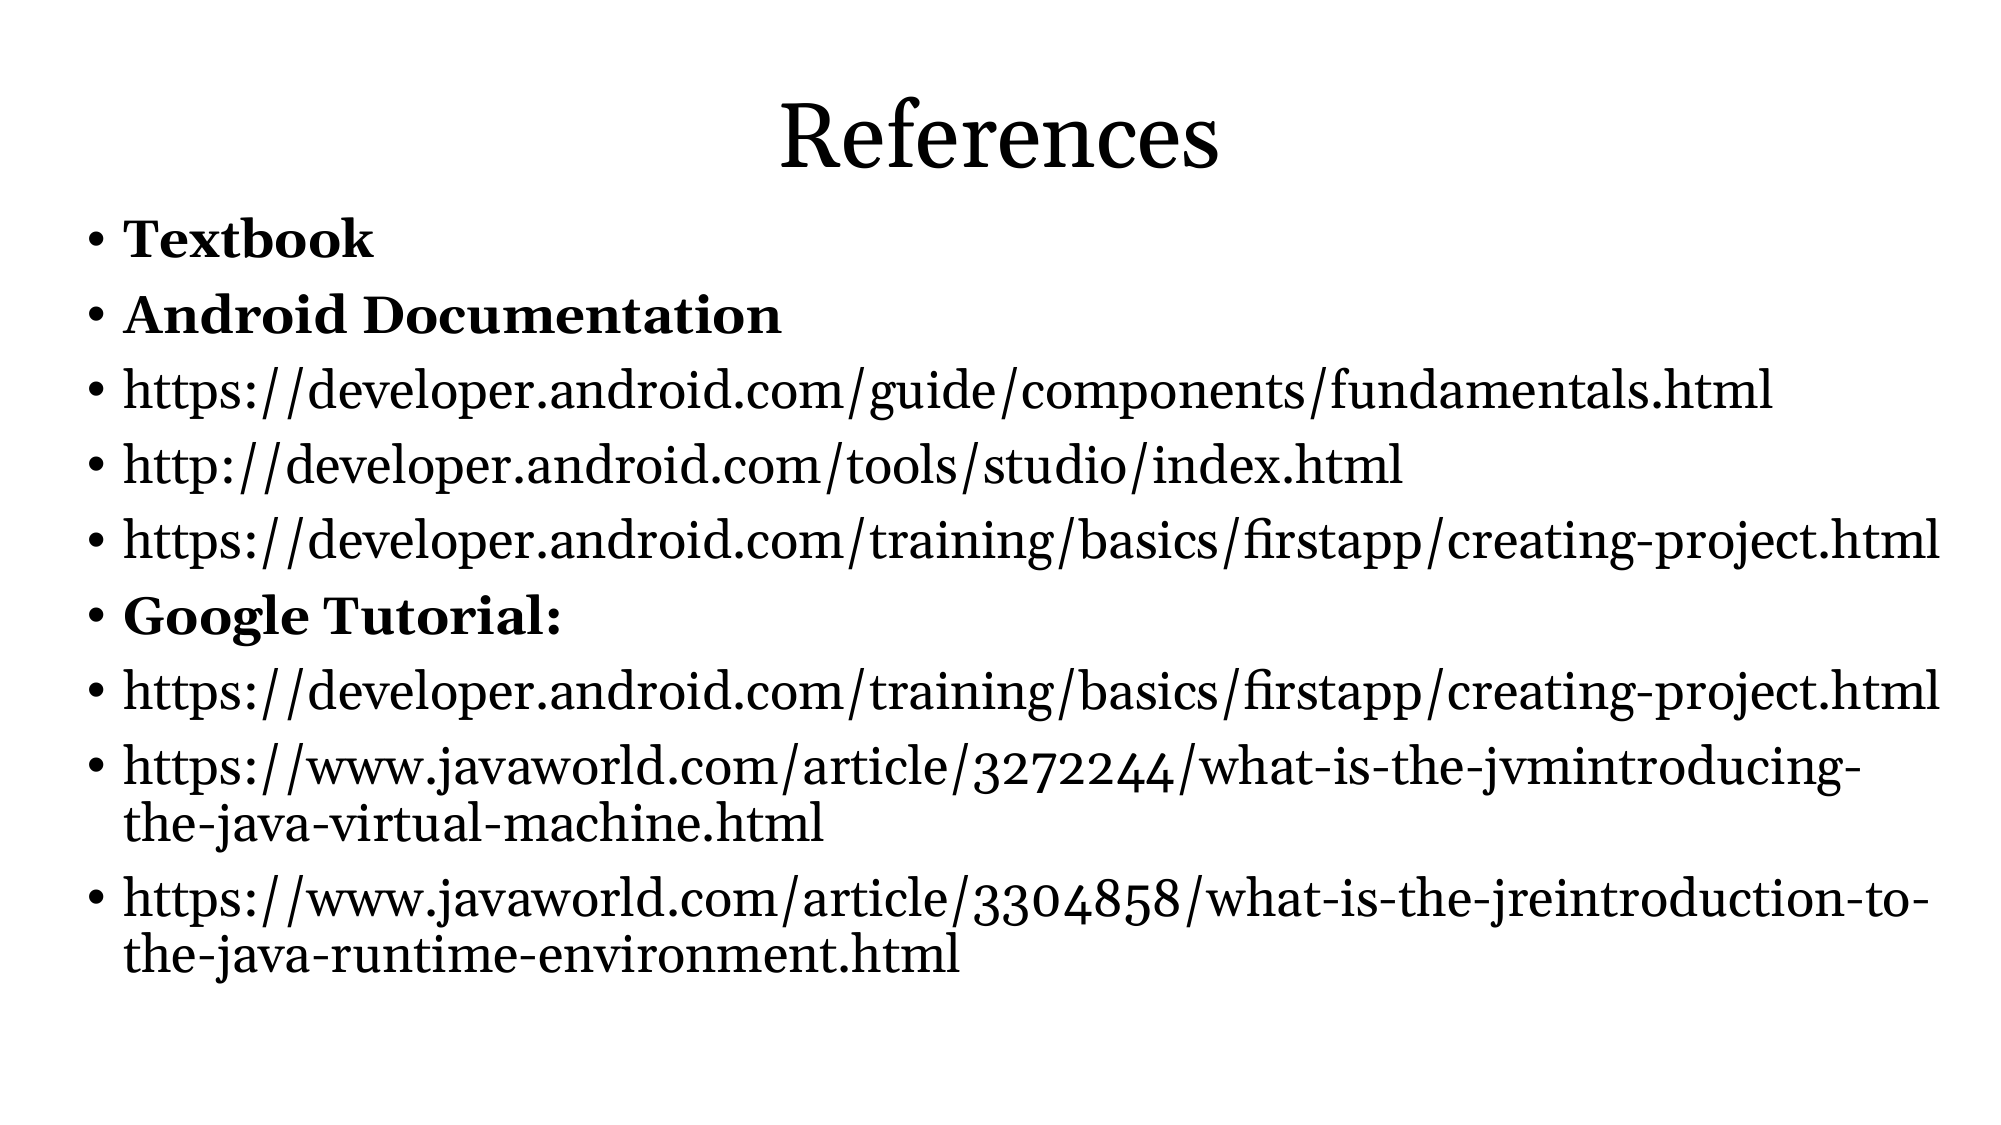

# References
Textbook
Android Documentation
https://developer.android.com/guide/components/fundamentals.html
http://developer.android.com/tools/studio/index.html
https://developer.android.com/training/basics/firstapp/creating-project.html
Google Tutorial:
https://developer.android.com/training/basics/firstapp/creating-project.html
https://www.javaworld.com/article/3272244/what-is-the-jvmintroducing-the-java-virtual-machine.html
https://www.javaworld.com/article/3304858/what-is-the-jreintroduction-to-the-java-runtime-environment.html